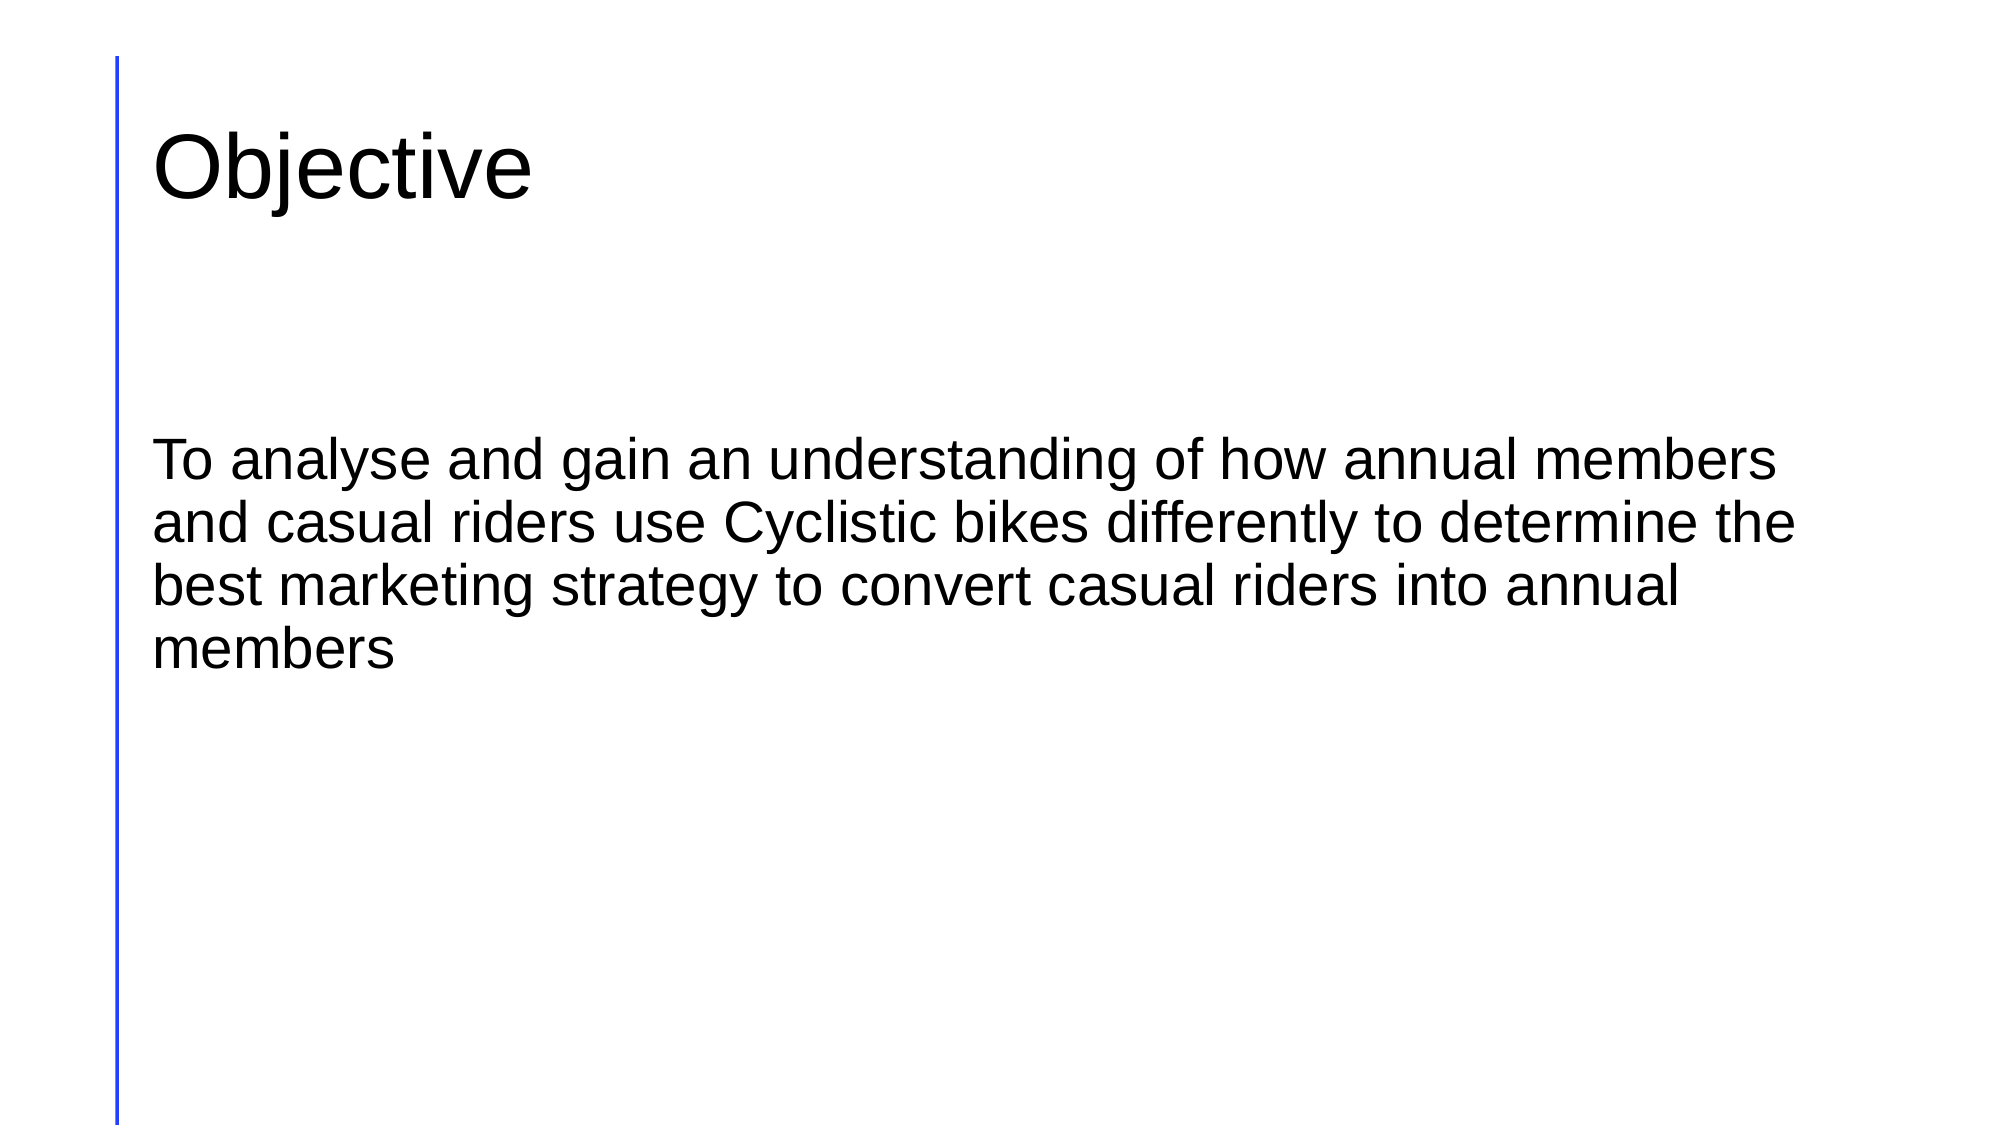

# Objective
To analyse and gain an understanding of how annual members and casual riders use Cyclistic bikes differently to determine the best marketing strategy to convert casual riders into annual members